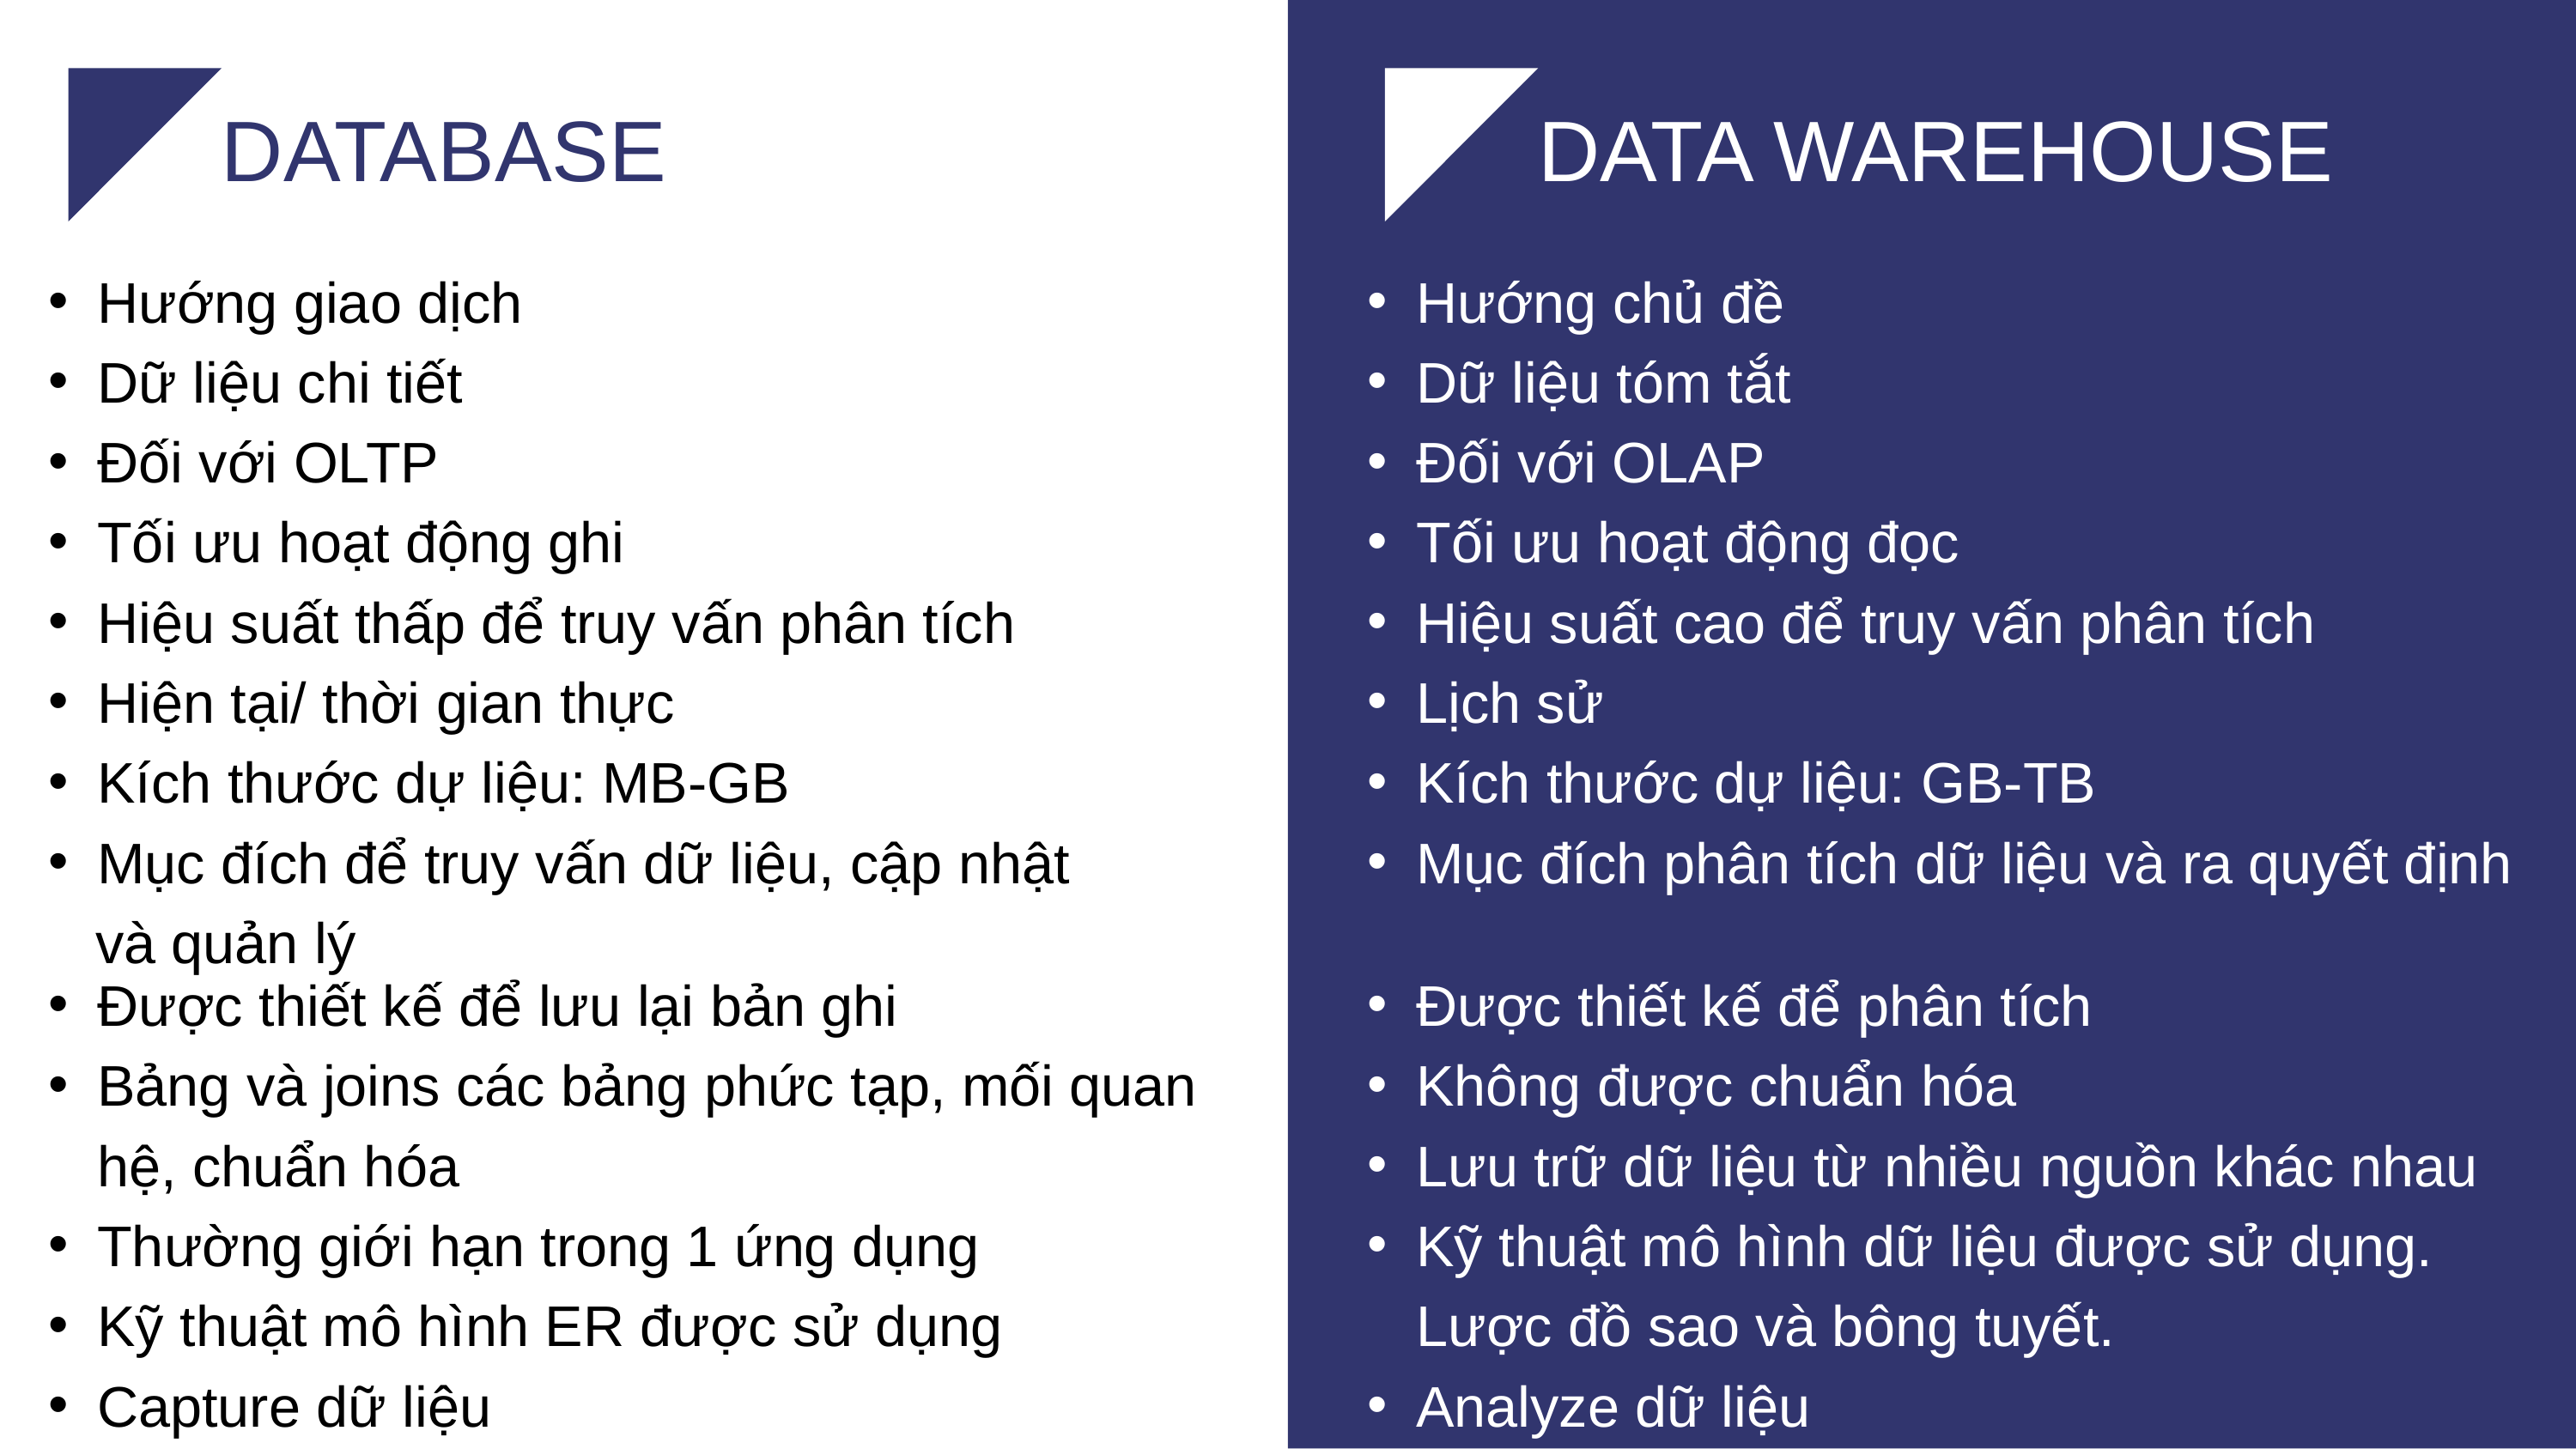

DATABASE
DATA WAREHOUSE
Hướng giao dịch
Dữ liệu chi tiết
Đối với OLTP
Tối ưu hoạt động ghi
Hiệu suất thấp để truy vấn phân tích
Hiện tại/ thời gian thực
Kích thước dự liệu: MB-GB
Mục đích để truy vấn dữ liệu, cập nhật
      và quản lý
Hướng chủ đề
Dữ liệu tóm tắt
Đối với OLAP
Tối ưu hoạt động đọc
Hiệu suất cao để truy vấn phân tích
Lịch sử
Kích thước dự liệu: GB-TB
Mục đích phân tích dữ liệu và ra quyết định
Được thiết kế để lưu lại bản ghi
Bảng và joins các bảng phức tạp, mối quan hệ, chuẩn hóa
Thường giới hạn trong 1 ứng dụng
Kỹ thuật mô hình ER được sử dụng
Capture dữ liệu
Được thiết kế để phân tích
Không được chuẩn hóa
Lưu trữ dữ liệu từ nhiều nguồn khác nhau
Kỹ thuật mô hình dữ liệu được sử dụng. Lược đồ sao và bông tuyết.
Analyze dữ liệu